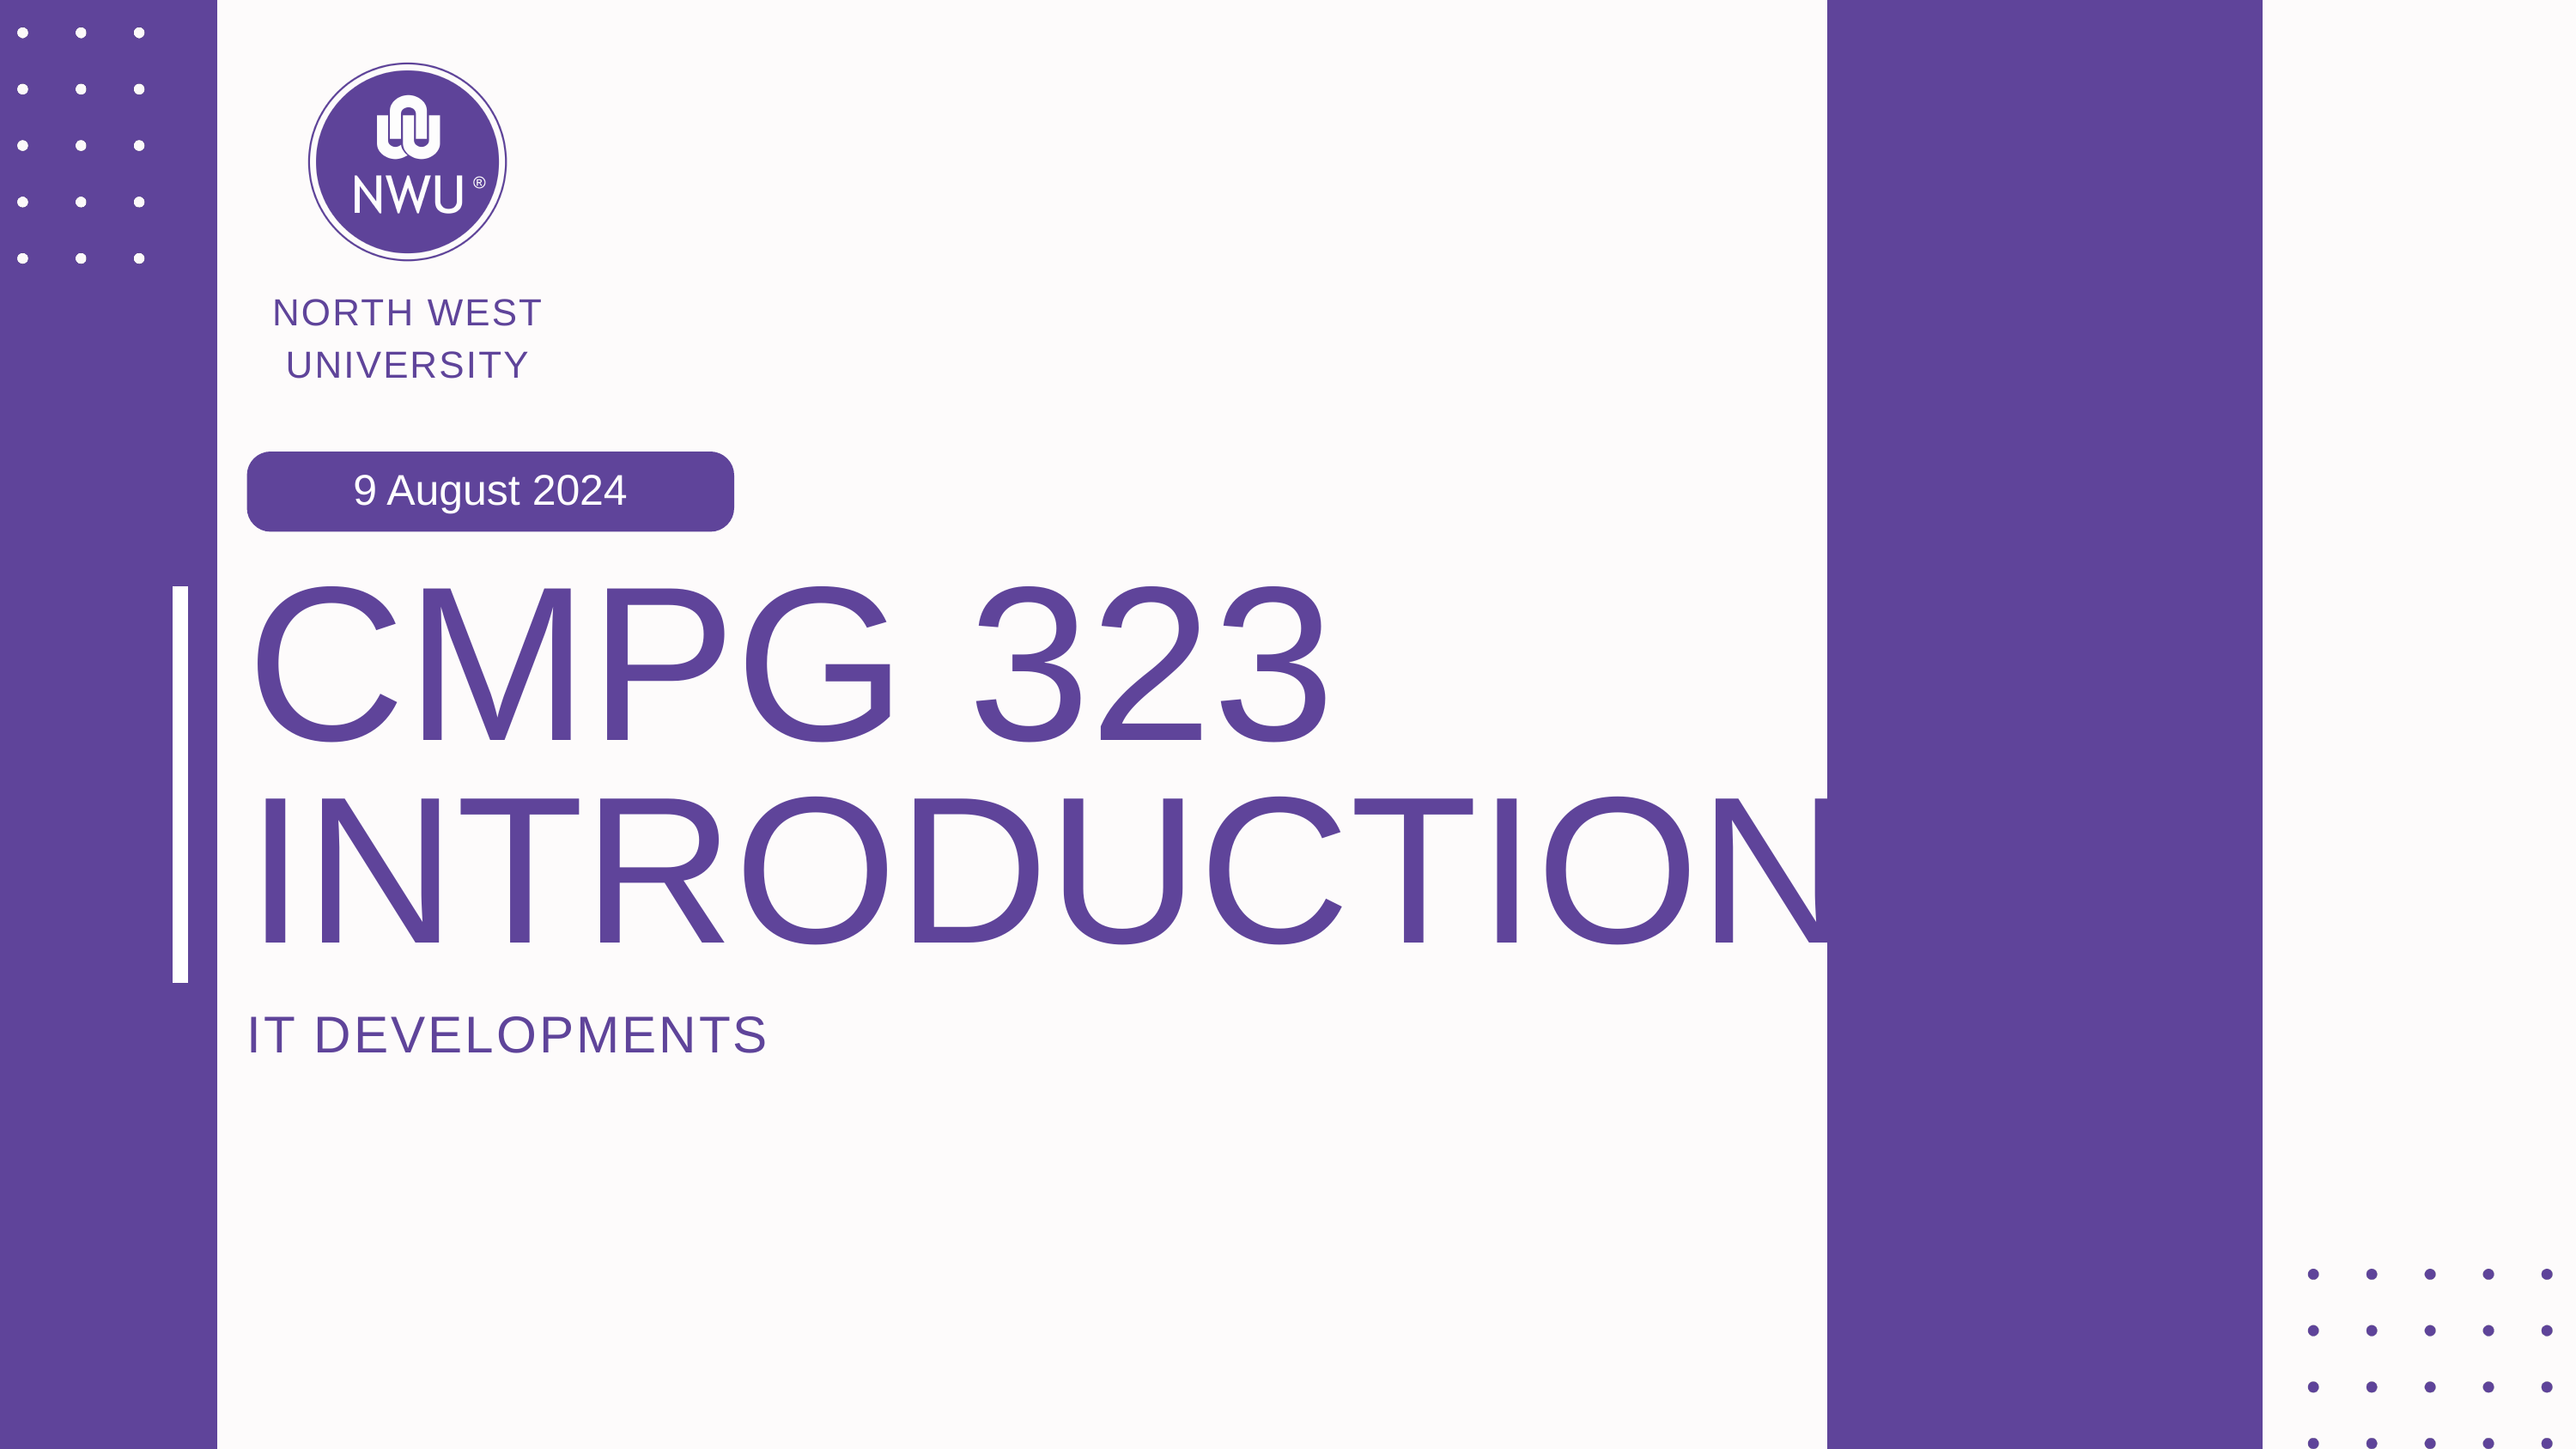

NORTH WEST
UNIVERSITY

9 August 2024
CMPG 323
INTRODUCTION

IT DEVELOPMENTS